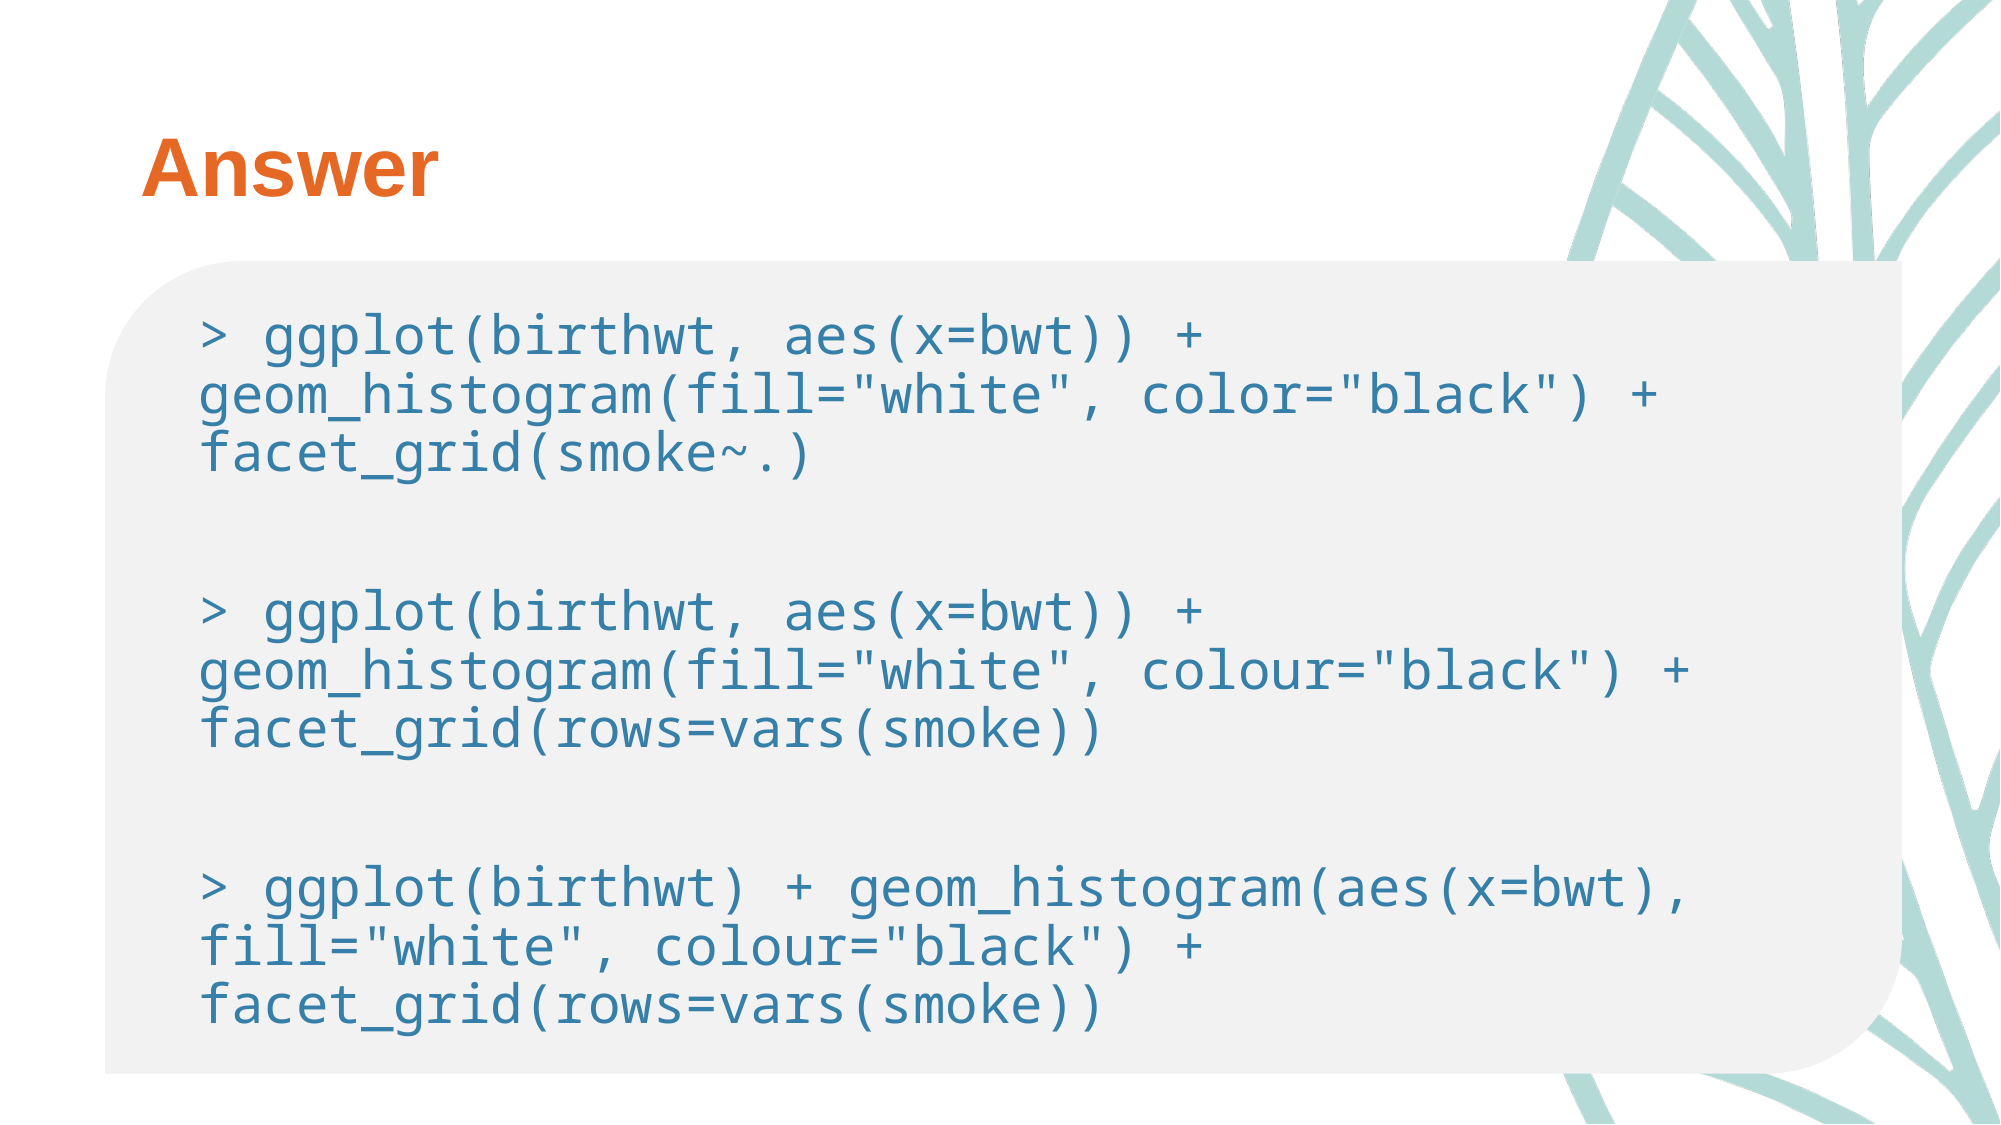

# Answer

> ggplot(birthwt, aes(x=bwt)) + 	geom_histogram(fill="white", color="black") + 	facet_grid(smoke~.)

> ggplot(birthwt, aes(x=bwt)) + 	geom_histogram(fill="white", colour="black") + 	facet_grid(rows=vars(smoke))

> ggplot(birthwt) + geom_histogram(aes(x=bwt), 	fill="white", colour="black") + 	facet_grid(rows=vars(smoke))